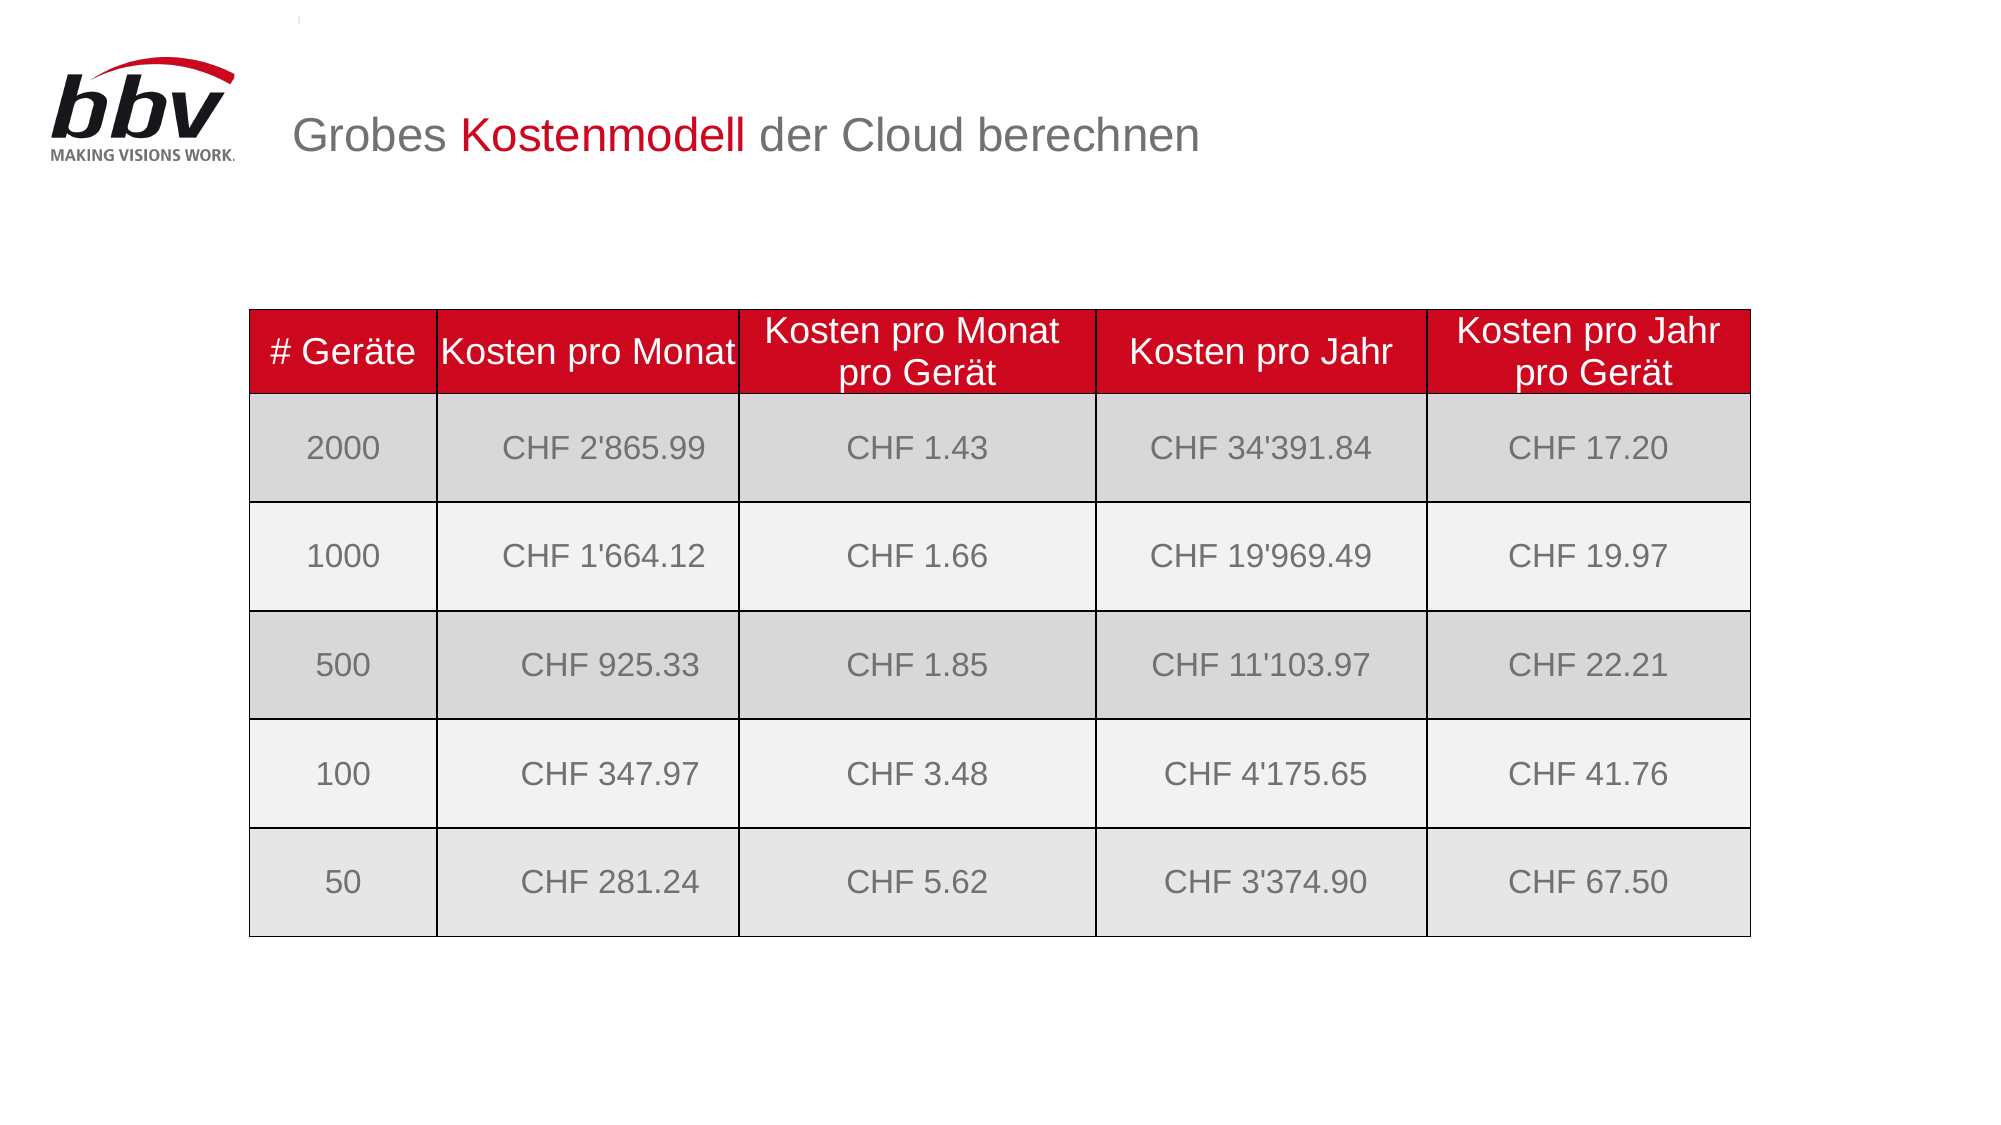

# Grobes Kostenmodell der Cloud berechnen
| # Geräte | Kosten pro Monat | Kosten pro Monat pro Gerät | Kosten pro Jahr | Kosten pro Jahr pro Gerät |
| --- | --- | --- | --- | --- |
| 2000 | CHF 2'865.99 | CHF 1.43 | CHF 34'391.84 | CHF 17.20 |
| 1000 | CHF 1'664.12 | CHF 1.66 | CHF 19'969.49 | CHF 19.97 |
| 500 | CHF 925.33 | CHF 1.85 | CHF 11'103.97 | CHF 22.21 |
| 100 | CHF 347.97 | CHF 3.48 | CHF 4'175.65 | CHF 41.76 |
| 50 | CHF 281.24 | CHF 5.62 | CHF 3'374.90 | CHF 67.50 |